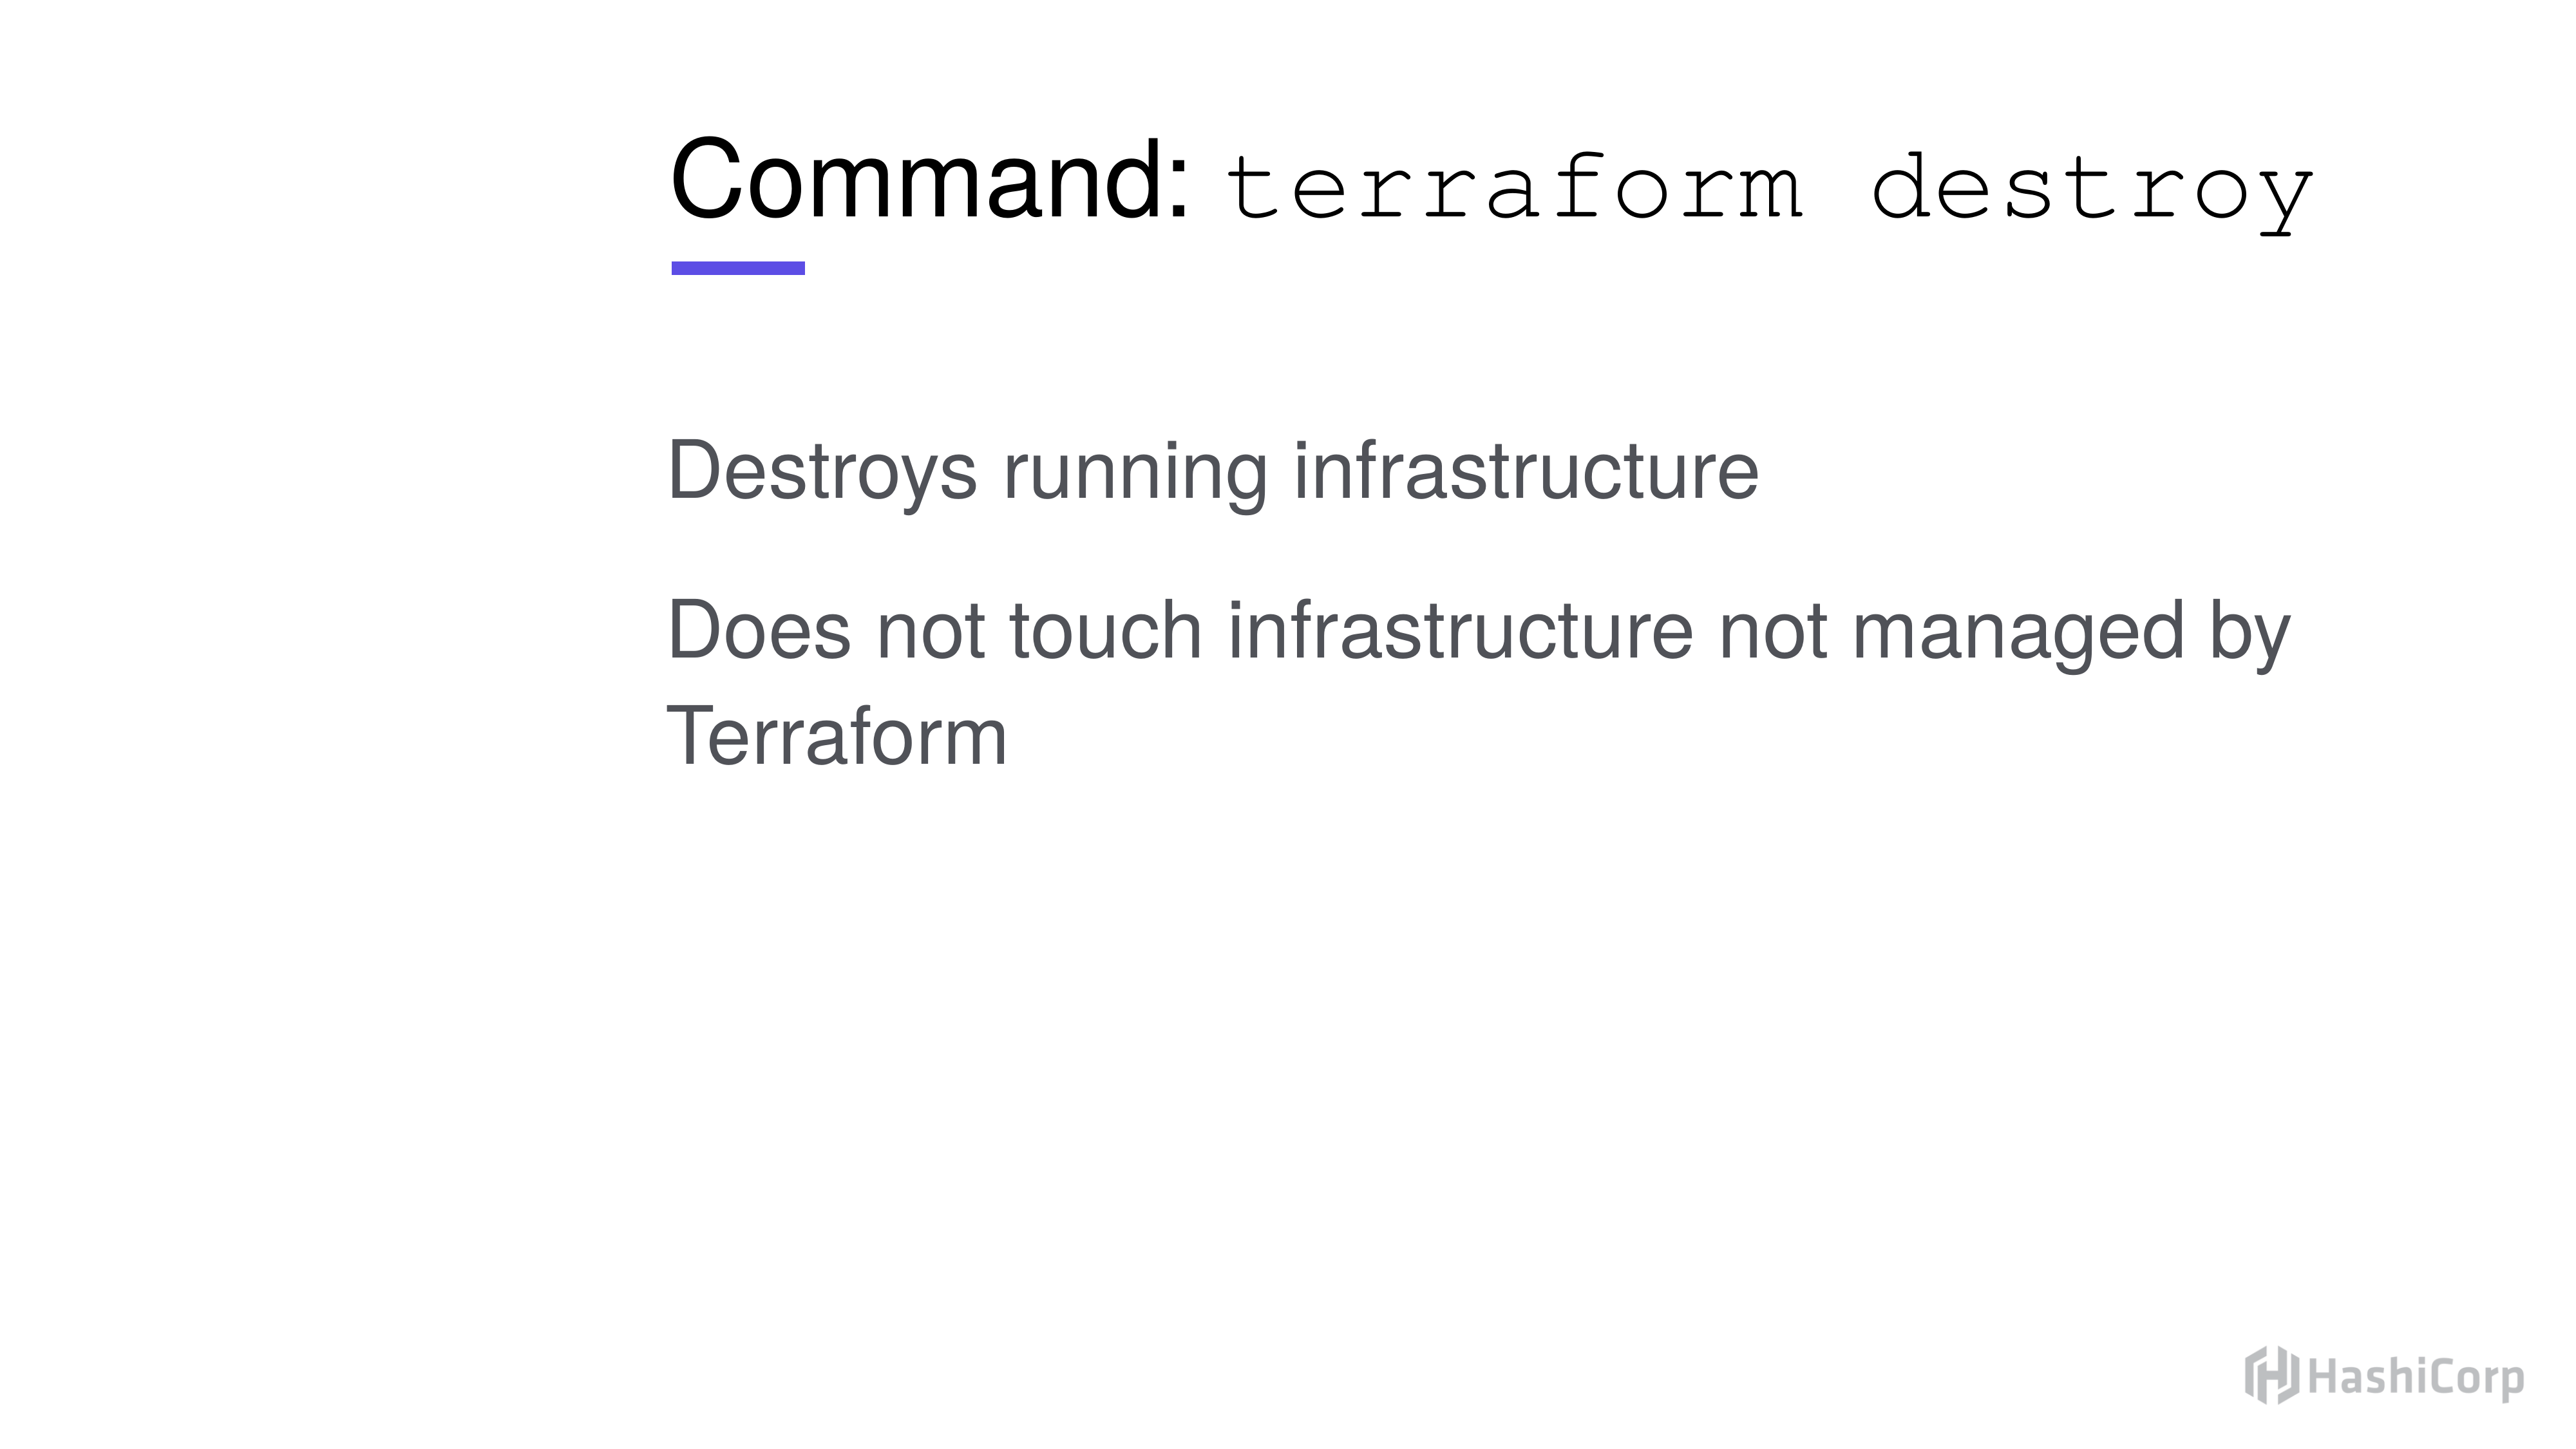

# Command: terraform destroy
Destroys running infrastructure
Does not touch infrastructure not managed by Terraform
333